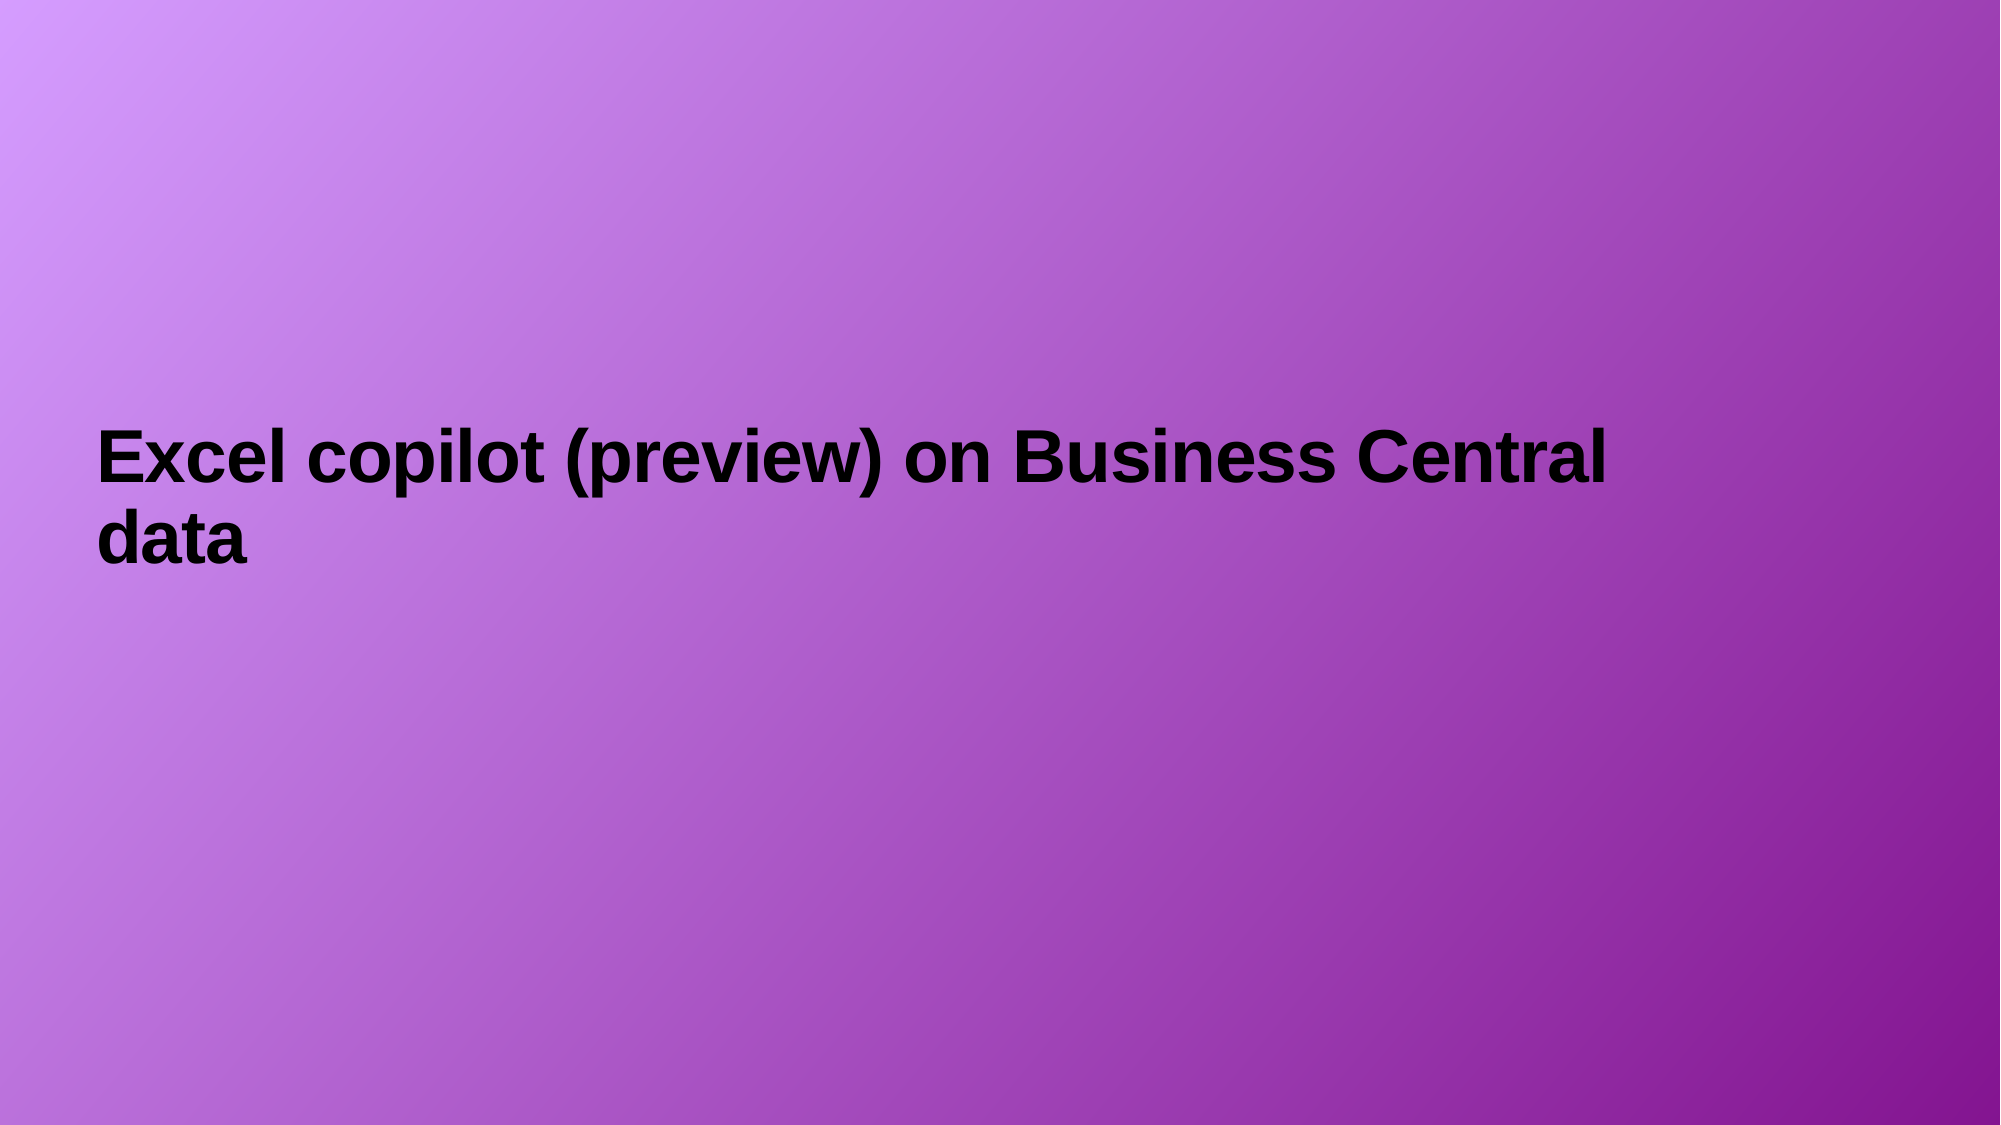

# Excel copilot (preview) on Business Central data